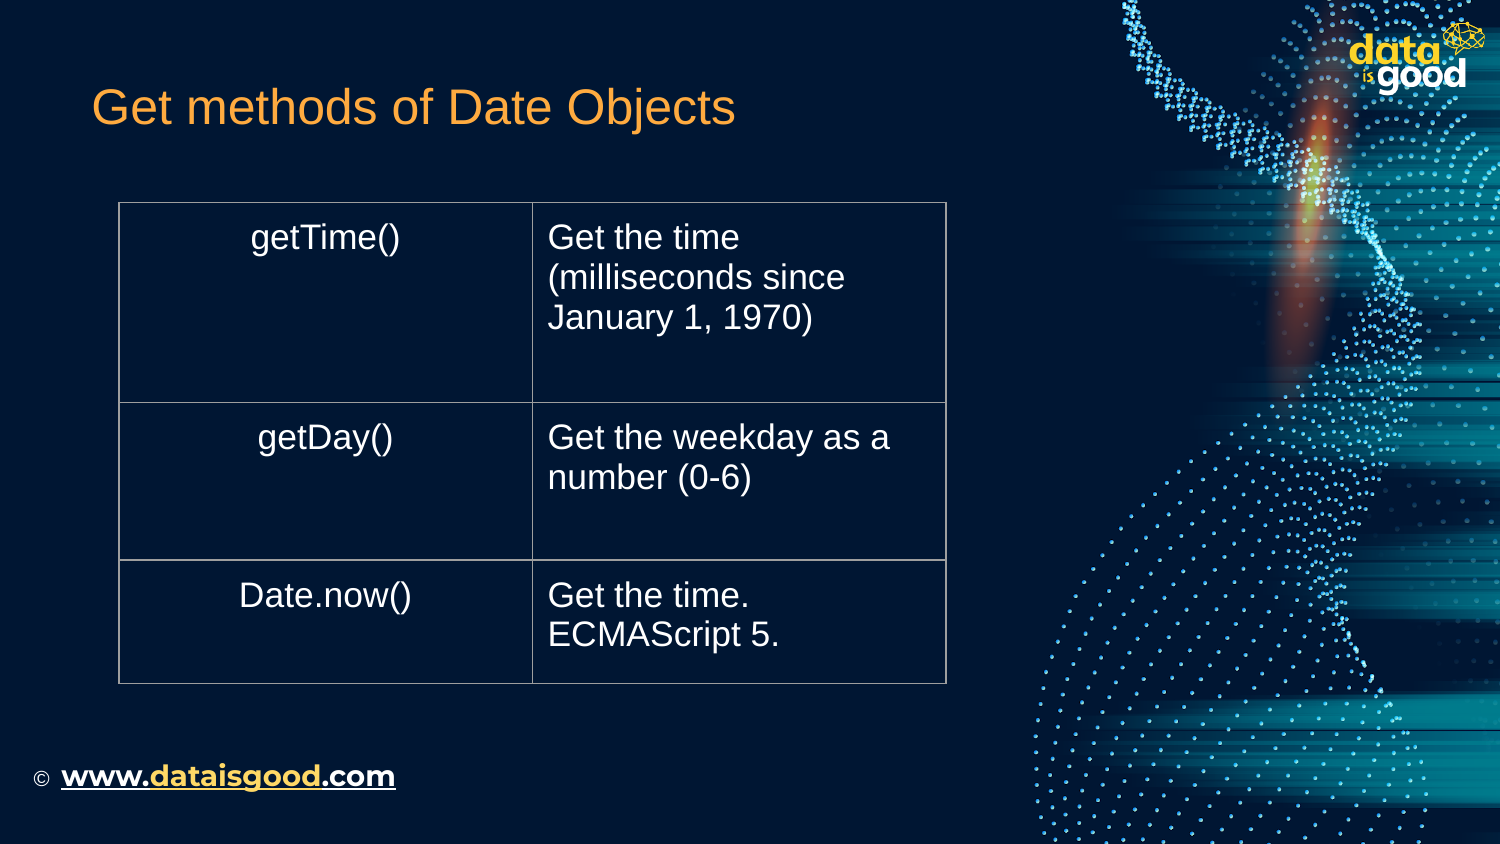

# Get methods of Date Objects
| getTime() | Get the time (milliseconds since January 1, 1970) |
| --- | --- |
| getDay() | Get the weekday as a number (0-6) |
| Date.now() | Get the time. ECMAScript 5. |